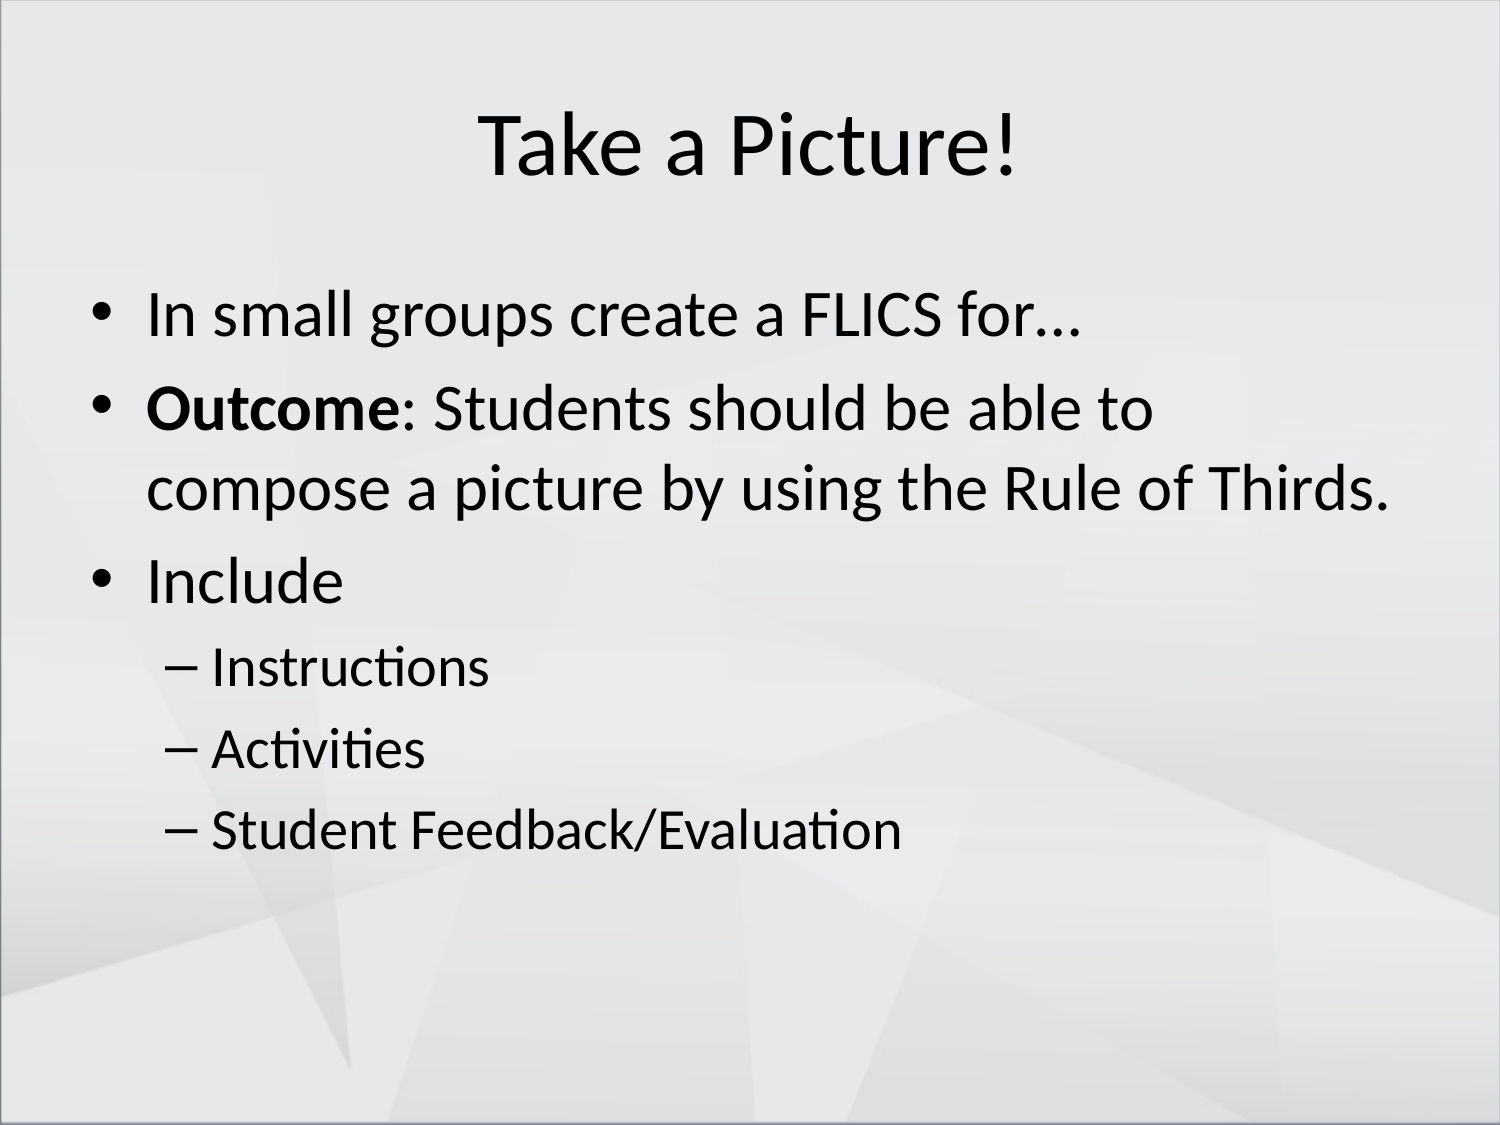

# Take a Picture!
In small groups create a FLICS for…
Outcome: Students should be able to compose a picture by using the Rule of Thirds.
Include
Instructions
Activities
Student Feedback/Evaluation